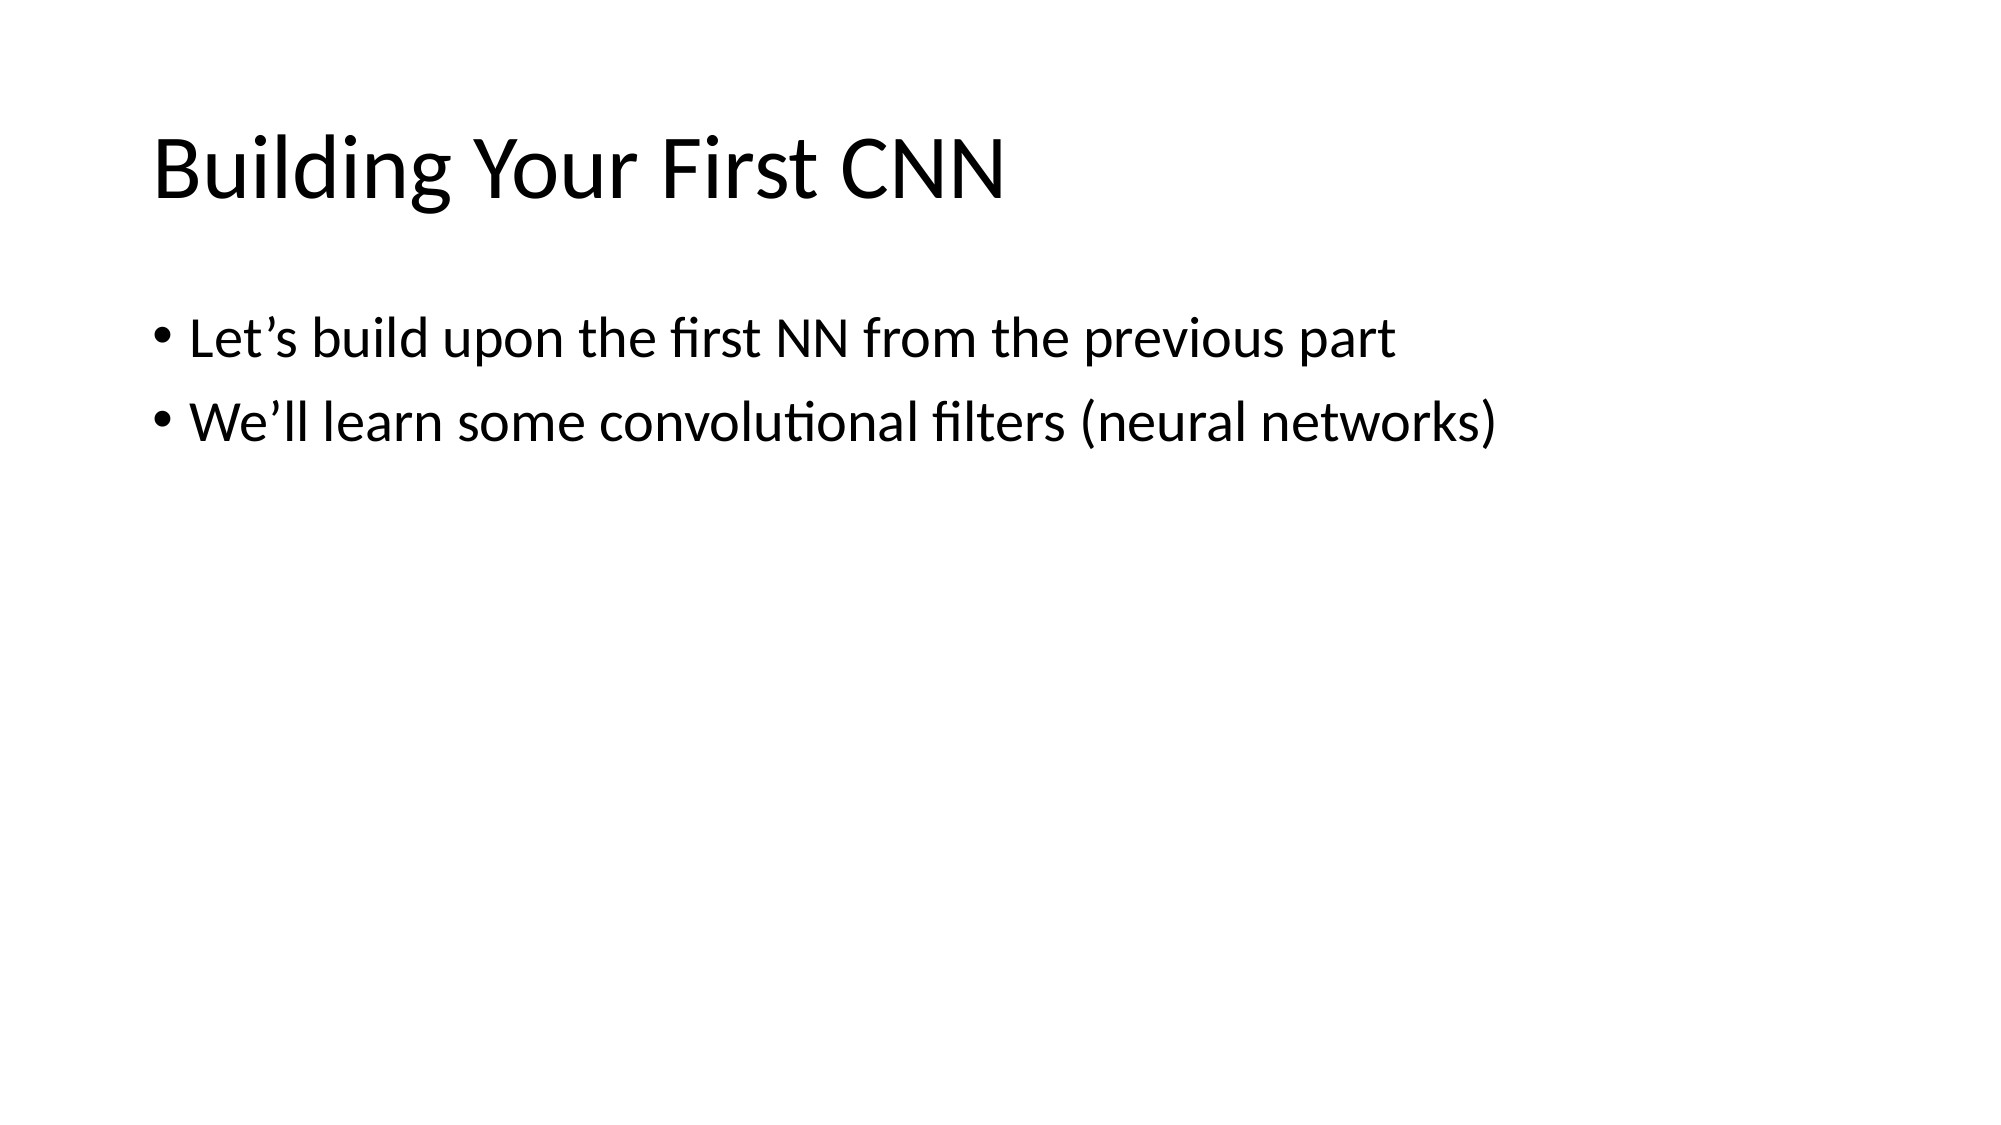

# Building Your First CNN
Let’s build upon the first NN from the previous part
We’ll learn some convolutional filters (neural networks)